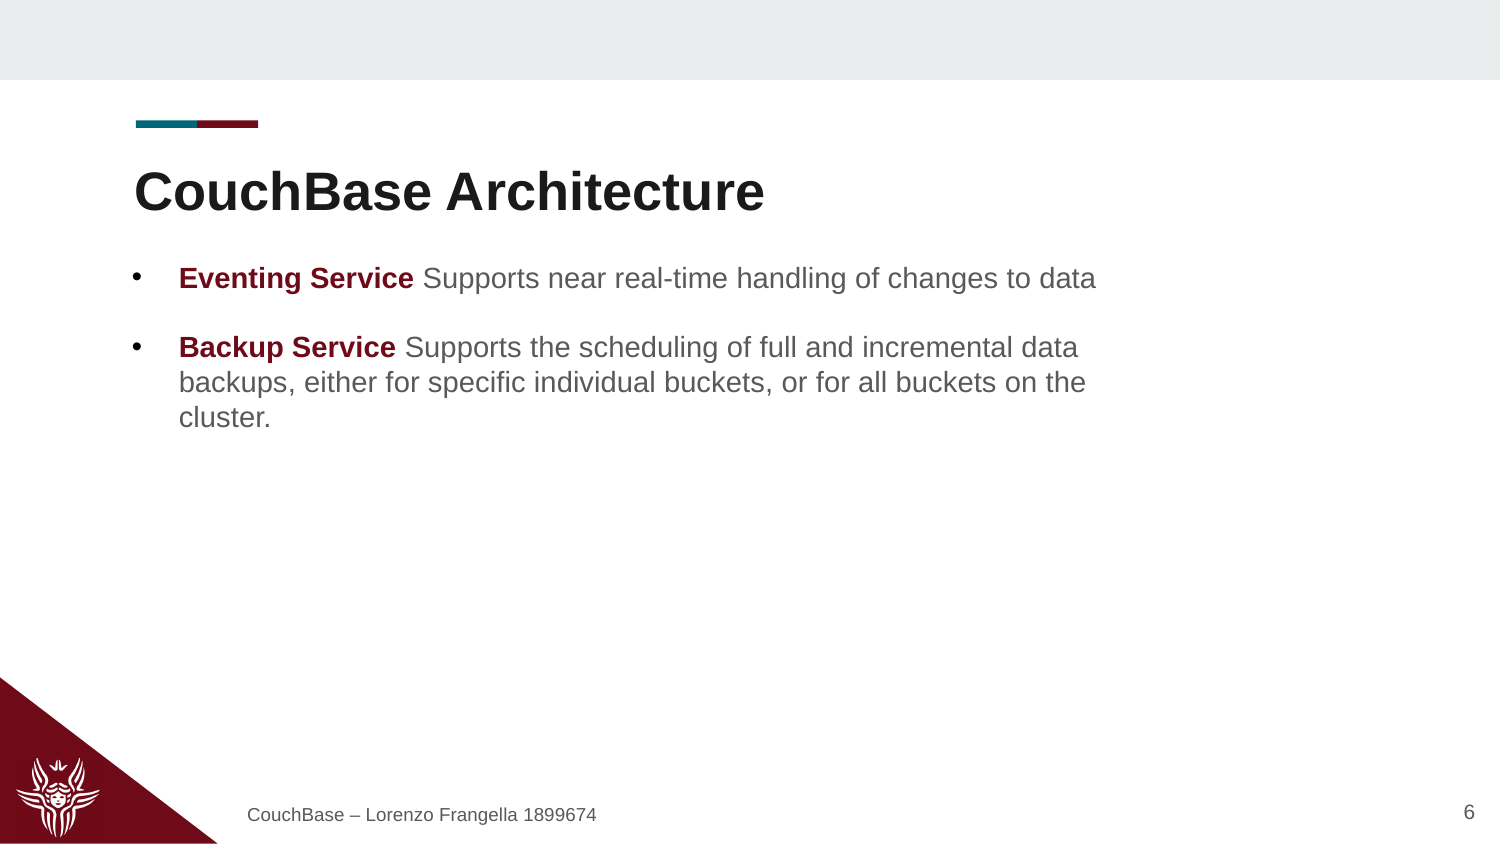

# CouchBase Architecture
Eventing Service Supports near real-time handling of changes to data

Backup Service Supports the scheduling of full and incremental data backups, either for specific individual buckets, or for all buckets on the cluster.
6
CouchBase – Lorenzo Frangella 1899674